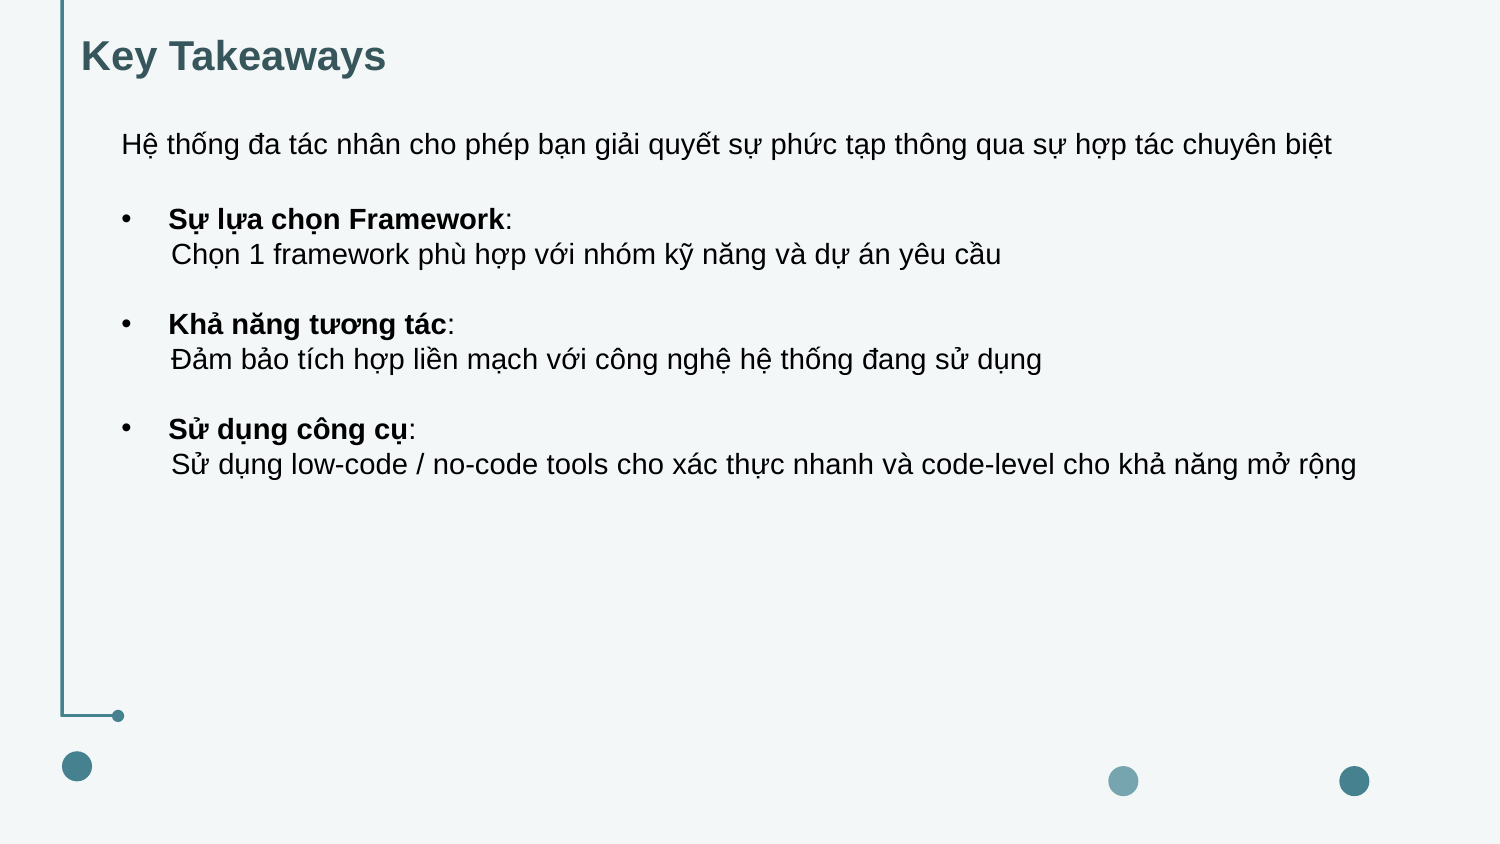

Key Takeaways
Hệ thống đa tác nhân cho phép bạn giải quyết sự phức tạp thông qua sự hợp tác chuyên biệt
Sự lựa chọn Framework:
      Chọn 1 framework phù hợp với nhóm kỹ năng và dự án yêu cầu

Khả năng tương tác:
      Đảm bảo tích hợp liền mạch với công nghệ hệ thống đang sử dụng

Sử dụng công cụ:
      Sử dụng low-code / no-code tools cho xác thực nhanh và code-level cho khả năng mở rộng